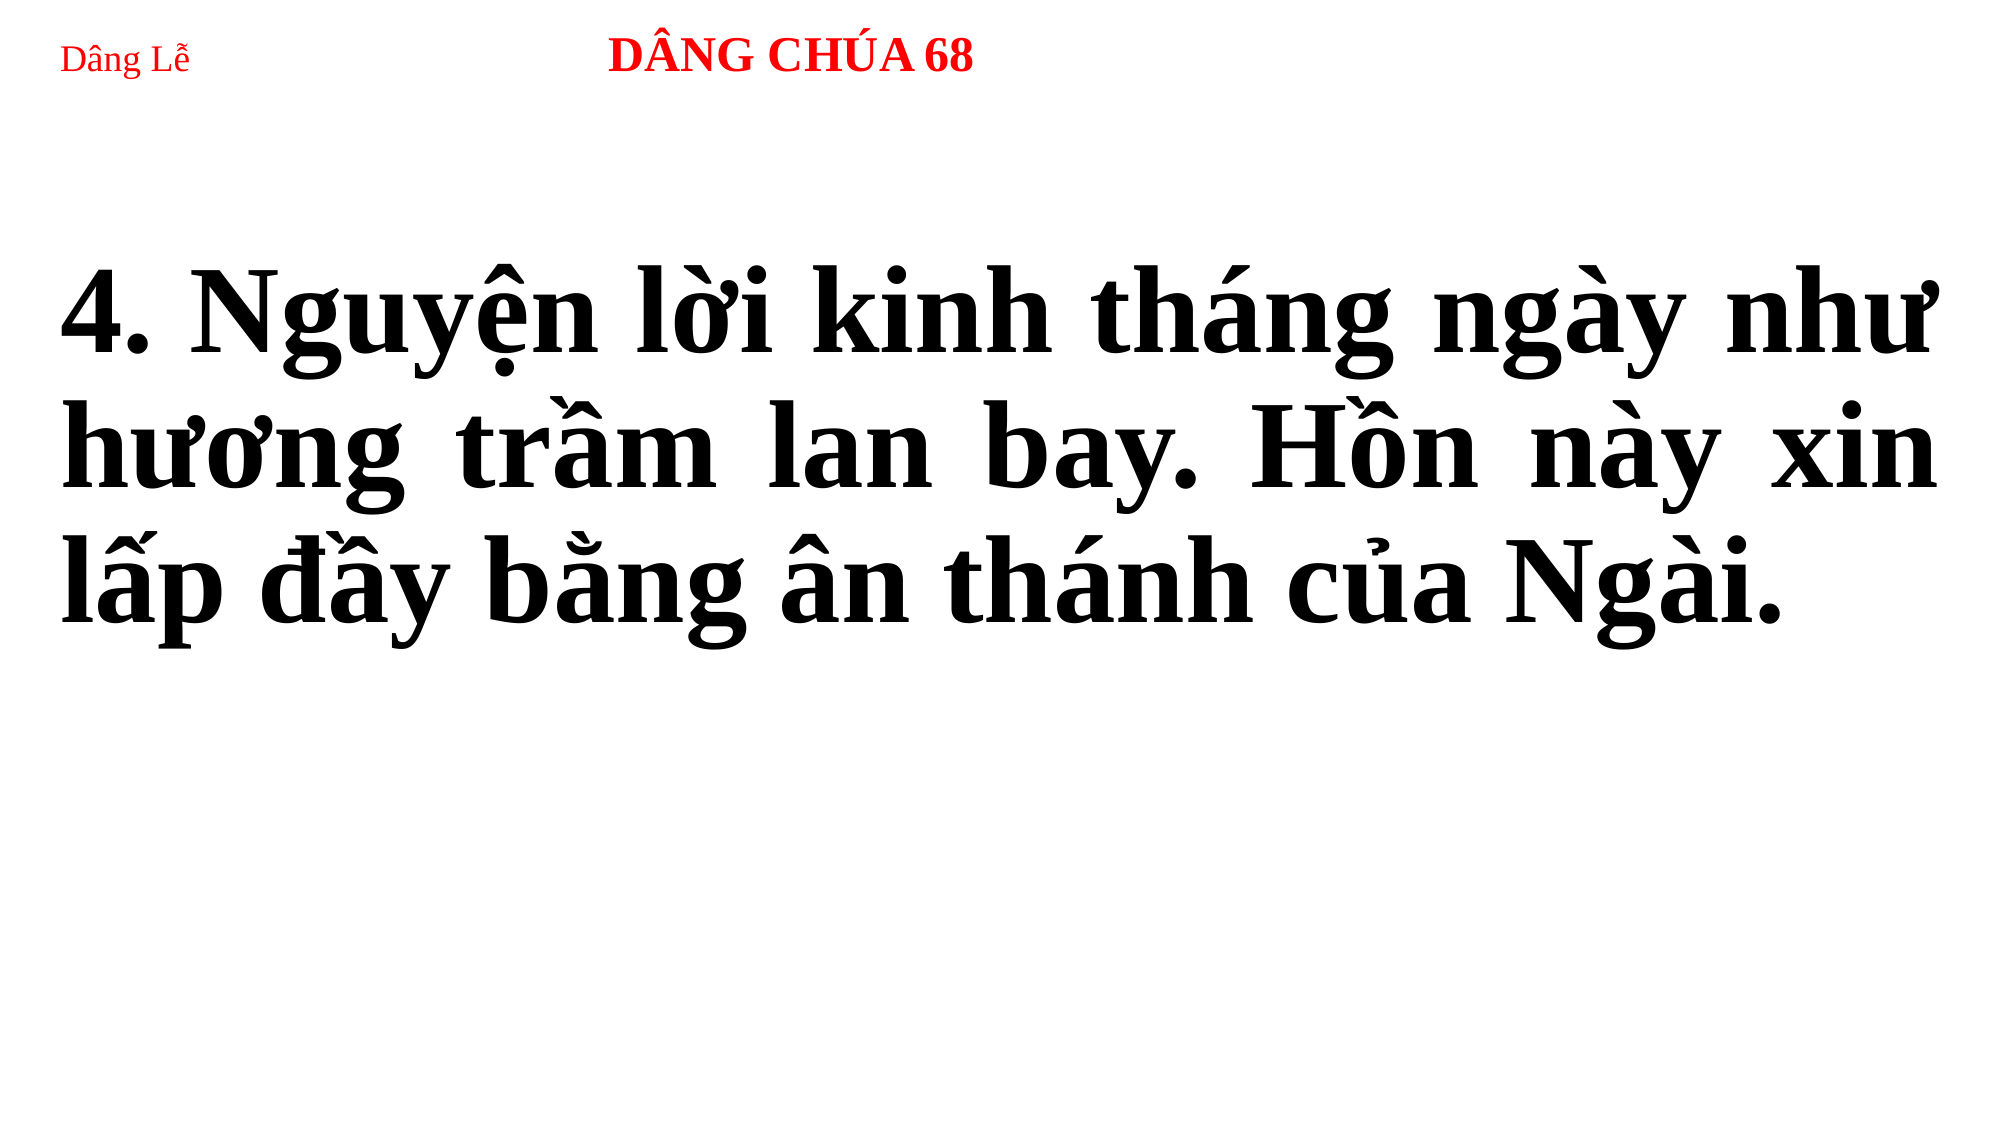

# Dâng Lễ                                            DÂNG CHÚA 68
4. Nguyện lời kinh tháng ngày như hương trầm lan bay. Hồn này xin lấp đầy bằng ân thánh của Ngài.